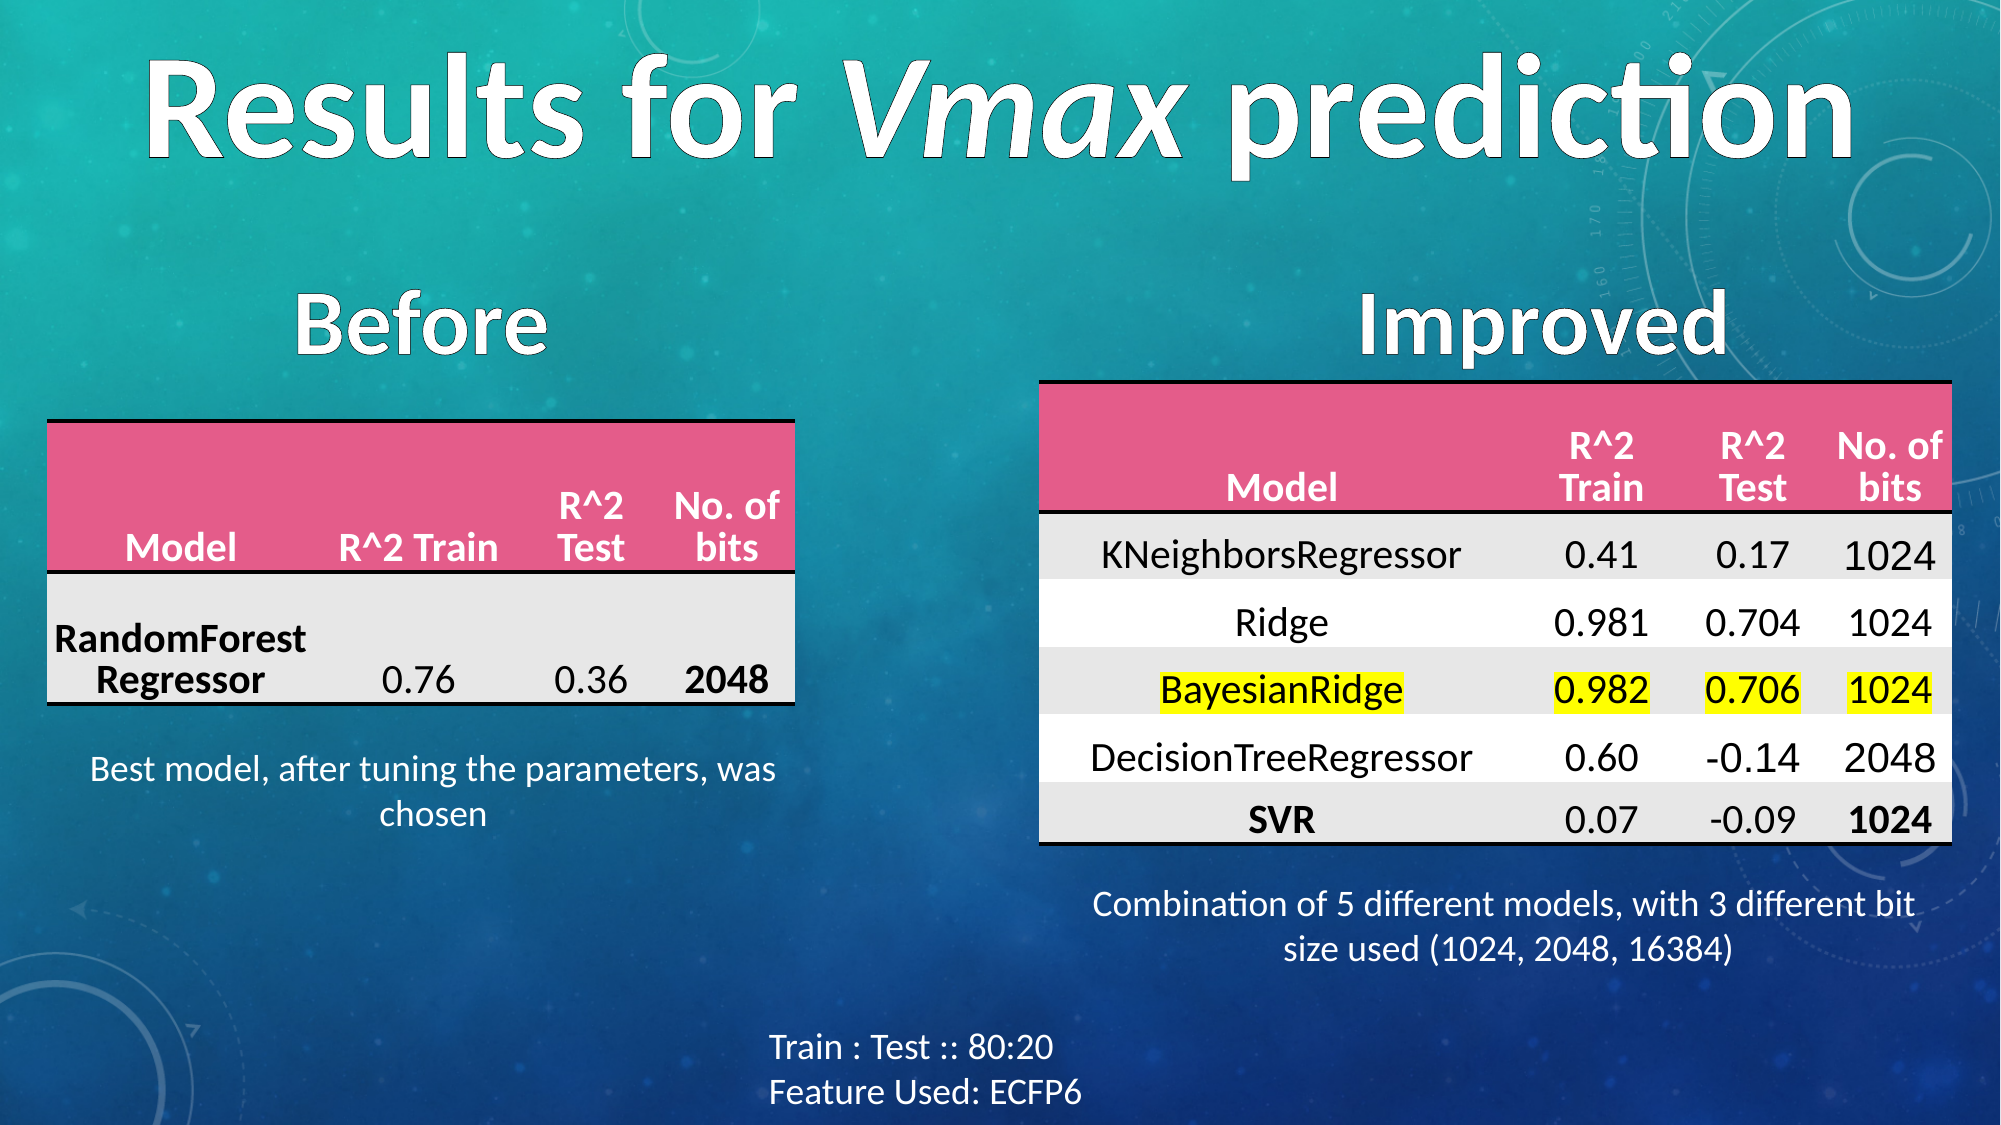

Results for Vmax prediction
Before
Improved
| Model | R^2 Train | R^2 Test | No. of bits |
| --- | --- | --- | --- |
| KNeighborsRegressor | 0.41 | 0.17 | 1024 |
| Ridge | 0.981 | 0.704 | 1024 |
| BayesianRidge | 0.982 | 0.706 | 1024 |
| DecisionTreeRegressor | 0.60 | -0.14 | 2048 |
| SVR | 0.07 | -0.09 | 1024 |
| Model | R^2 Train | R^2 Test | No. of bits |
| --- | --- | --- | --- |
| RandomForestRegressor | 0.76 | 0.36 | 2048 |
Best model, after tuning the parameters, was
chosen
Combination of 5 different models, with 3 different bit
size used (1024, 2048, 16384)
Train : Test :: 80:20
Feature Used: ECFP6